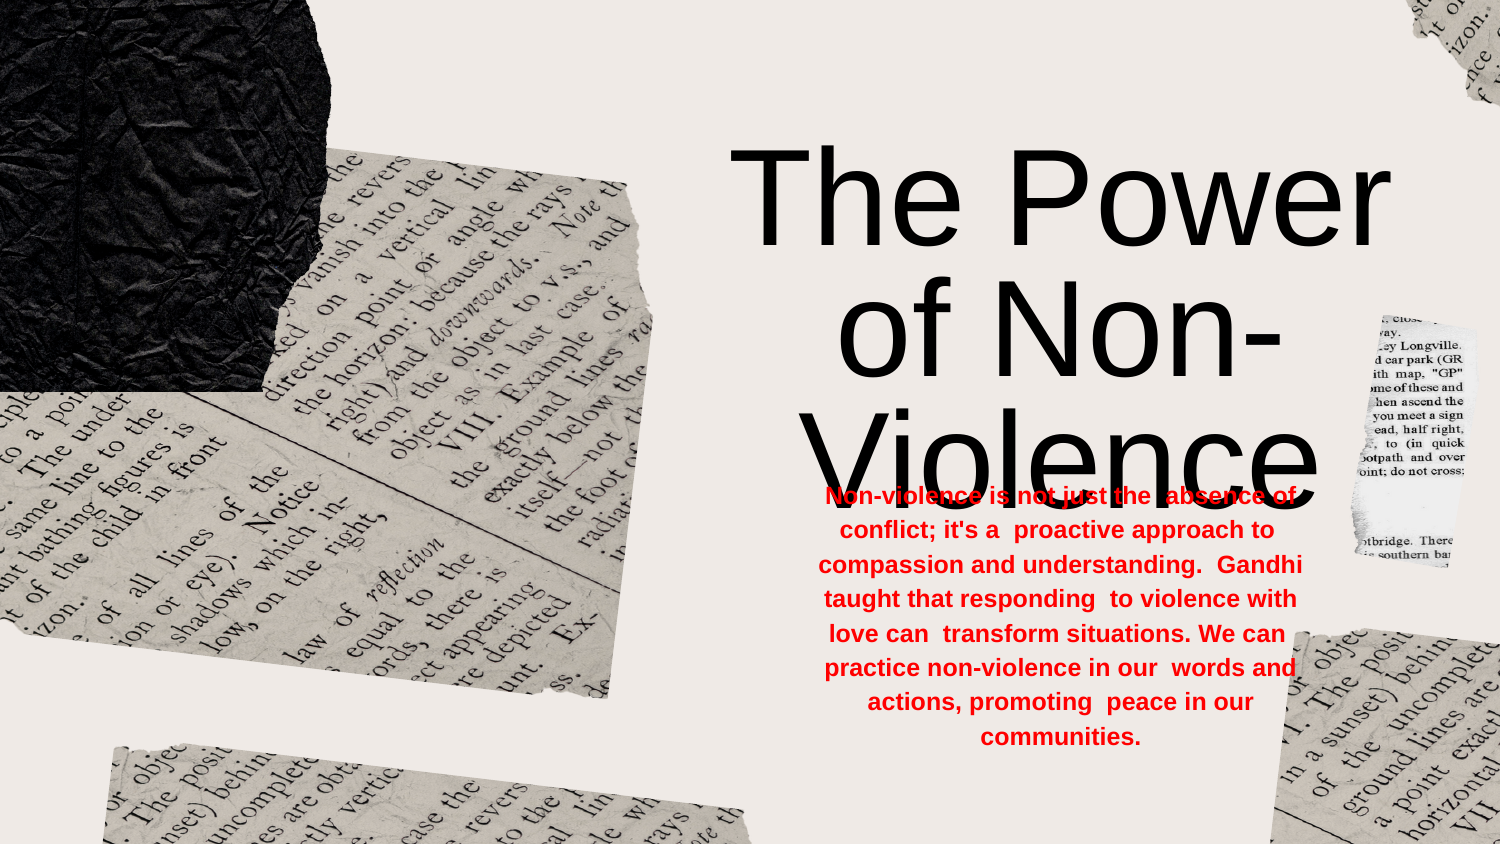

The Power of Non-Violence

Non-violence is not just the  absence of conﬂict; it's a  proactive approach to  compassion and understanding.  Gandhi taught that responding  to violence with love can  transform situations. We can  practice non-violence in our  words and actions, promoting  peace in our communities.